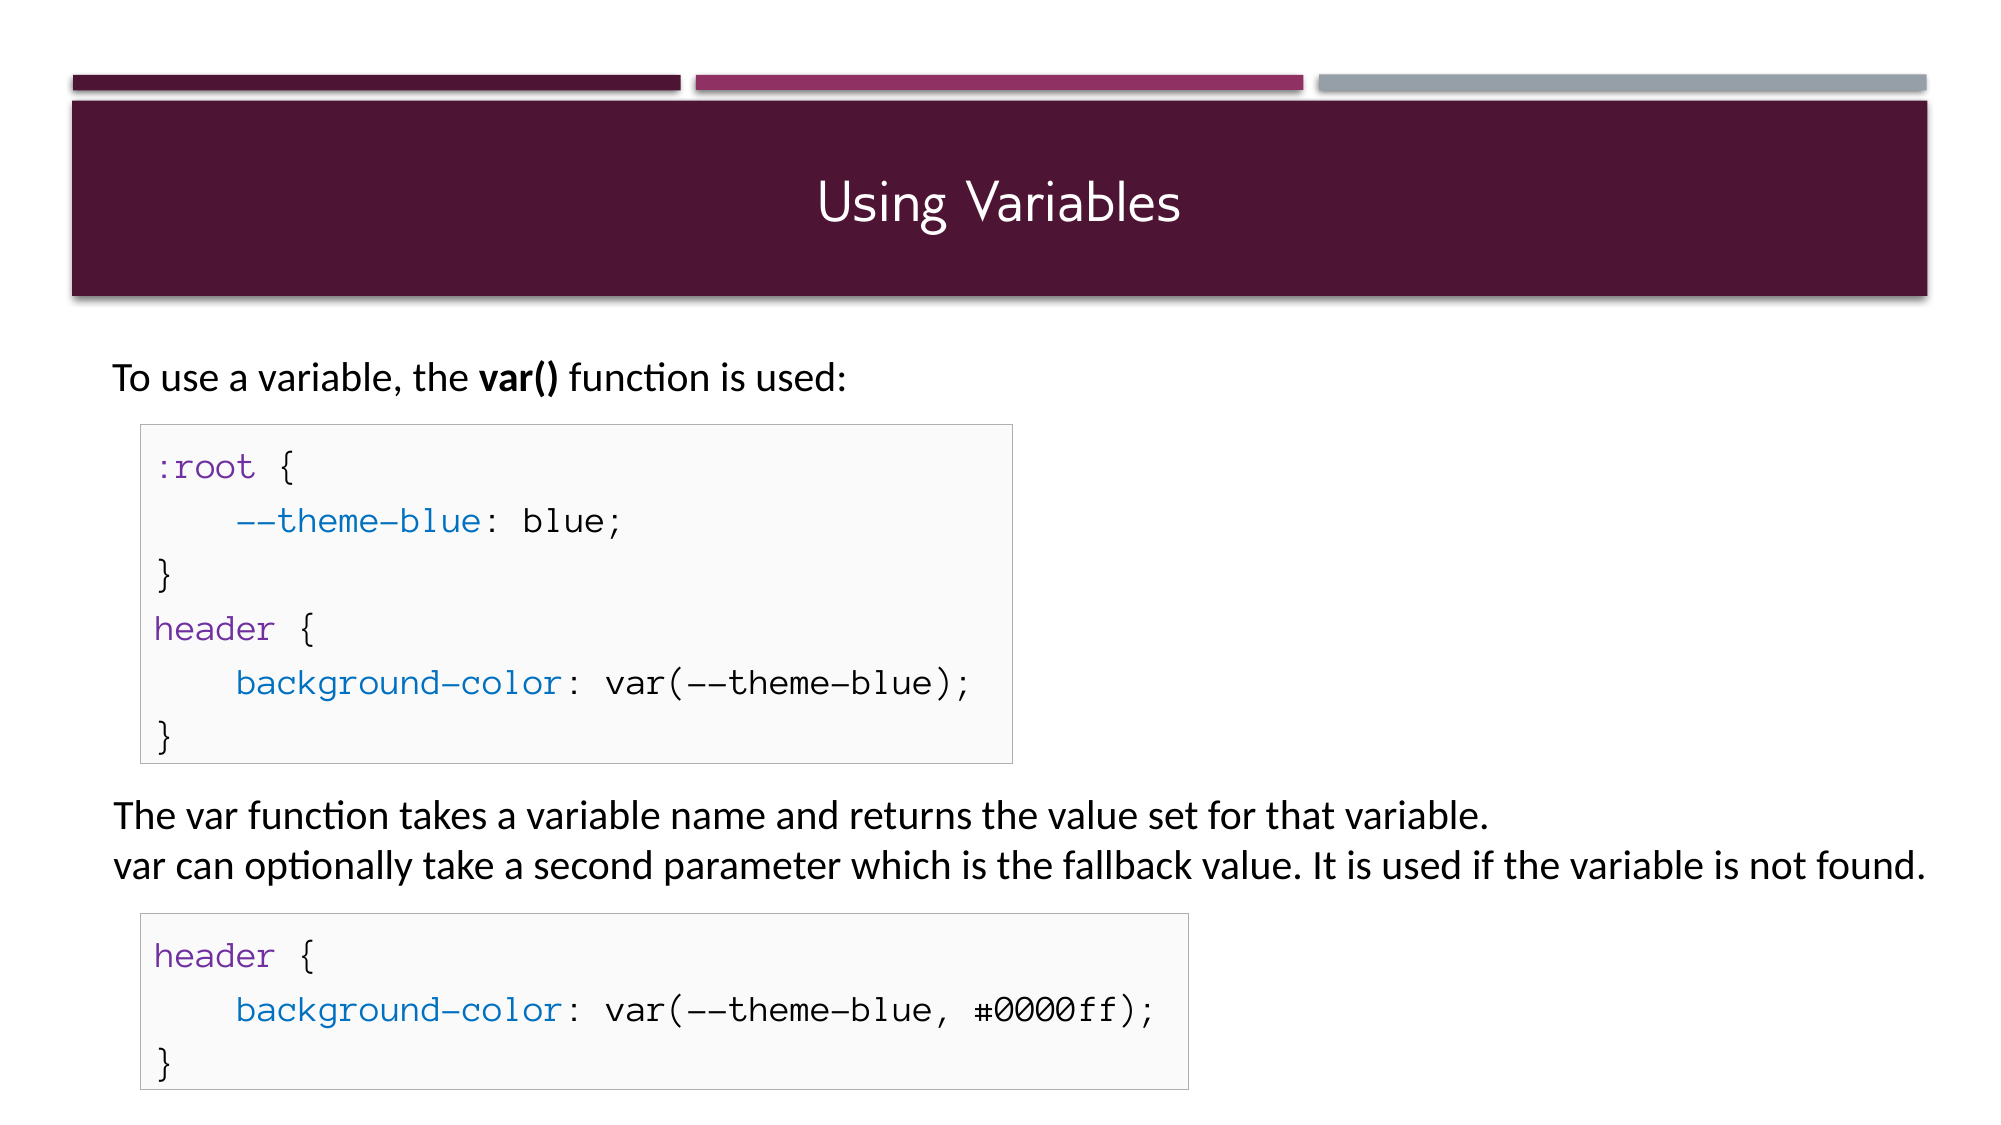

# Using Variables
To use a variable, the var() function is used:
:root {
    --theme-blue: blue;
}
header {
    background-color: var(--theme-blue);
}
The var function takes a variable name and returns the value set for that variable.
var can optionally take a second parameter which is the fallback value. It is used if the variable is not found.
header {
    background-color: var(--theme-blue, #0000ff);
}